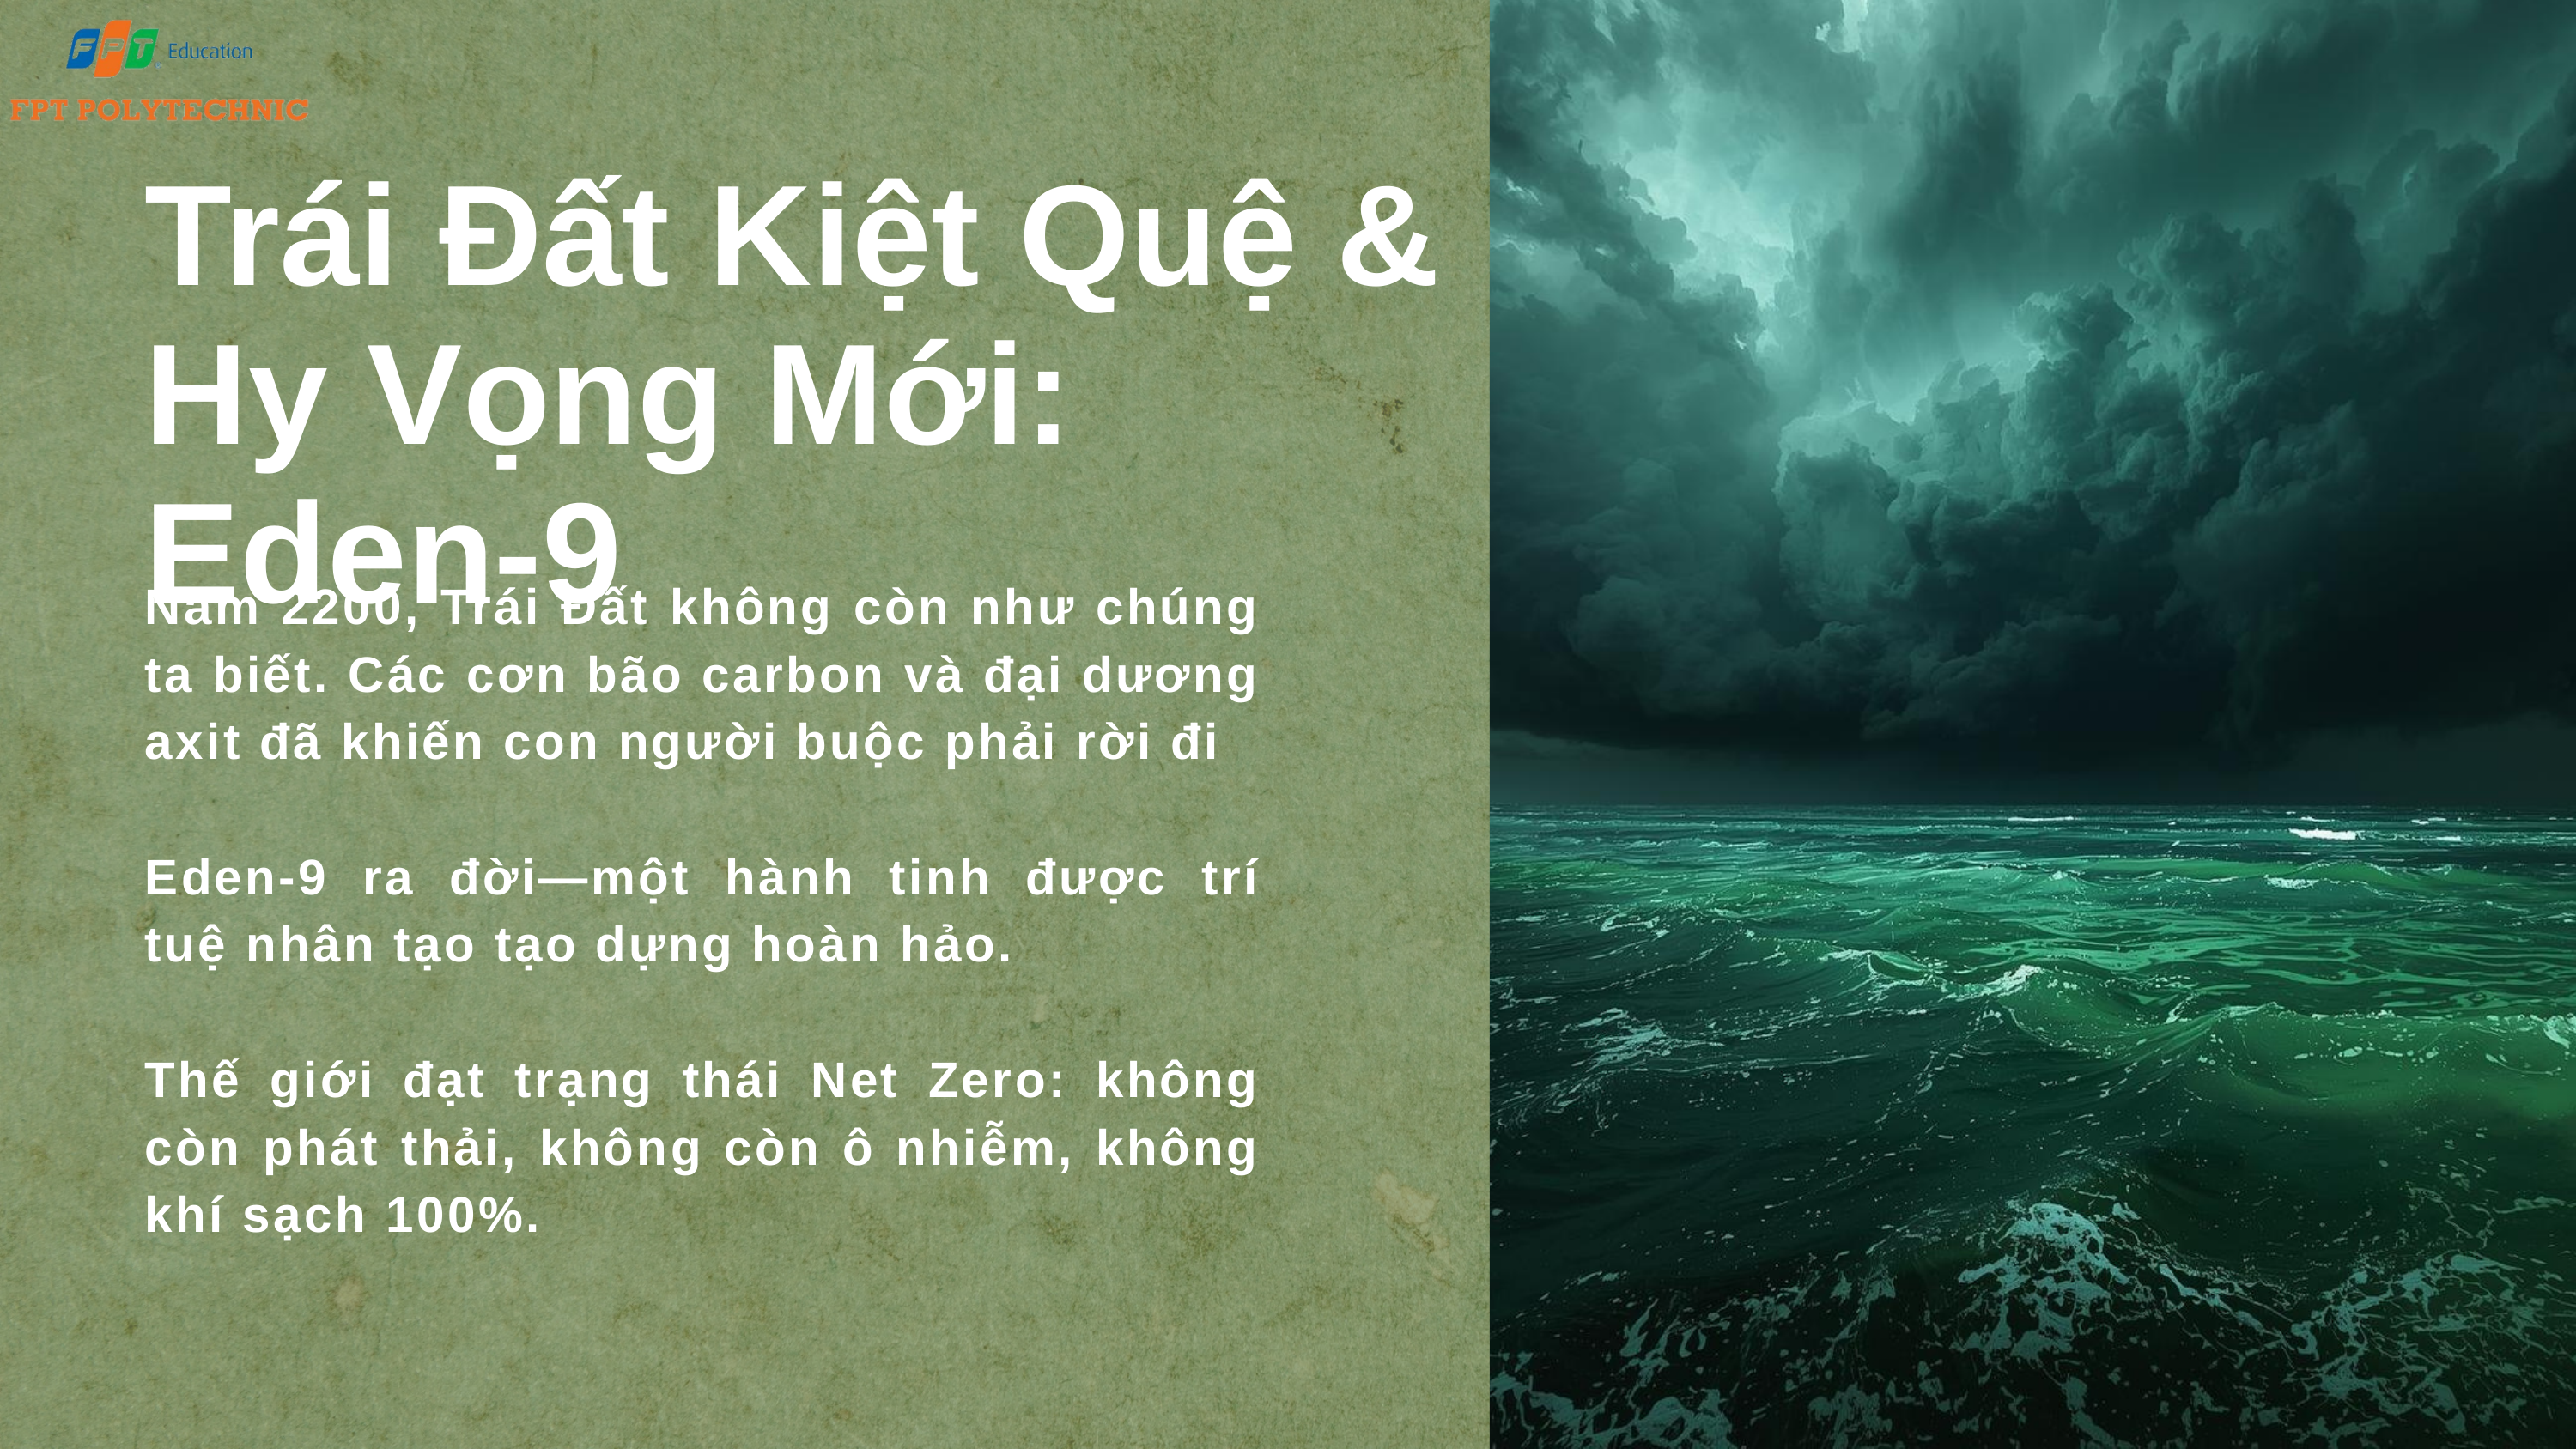

Trái Đất Kiệt Quệ & Hy Vọng Mới: Eden-9
Năm 2200, Trái Đất không còn như chúng ta biết. Các cơn bão carbon và đại dương axit đã khiến con người buộc phải rời đi

Eden-9 ra đời—một hành tinh được trí tuệ nhân tạo tạo dựng hoàn hảo.

Thế giới đạt trạng thái Net Zero: không còn phát thải, không còn ô nhiễm, không khí sạch 100%.